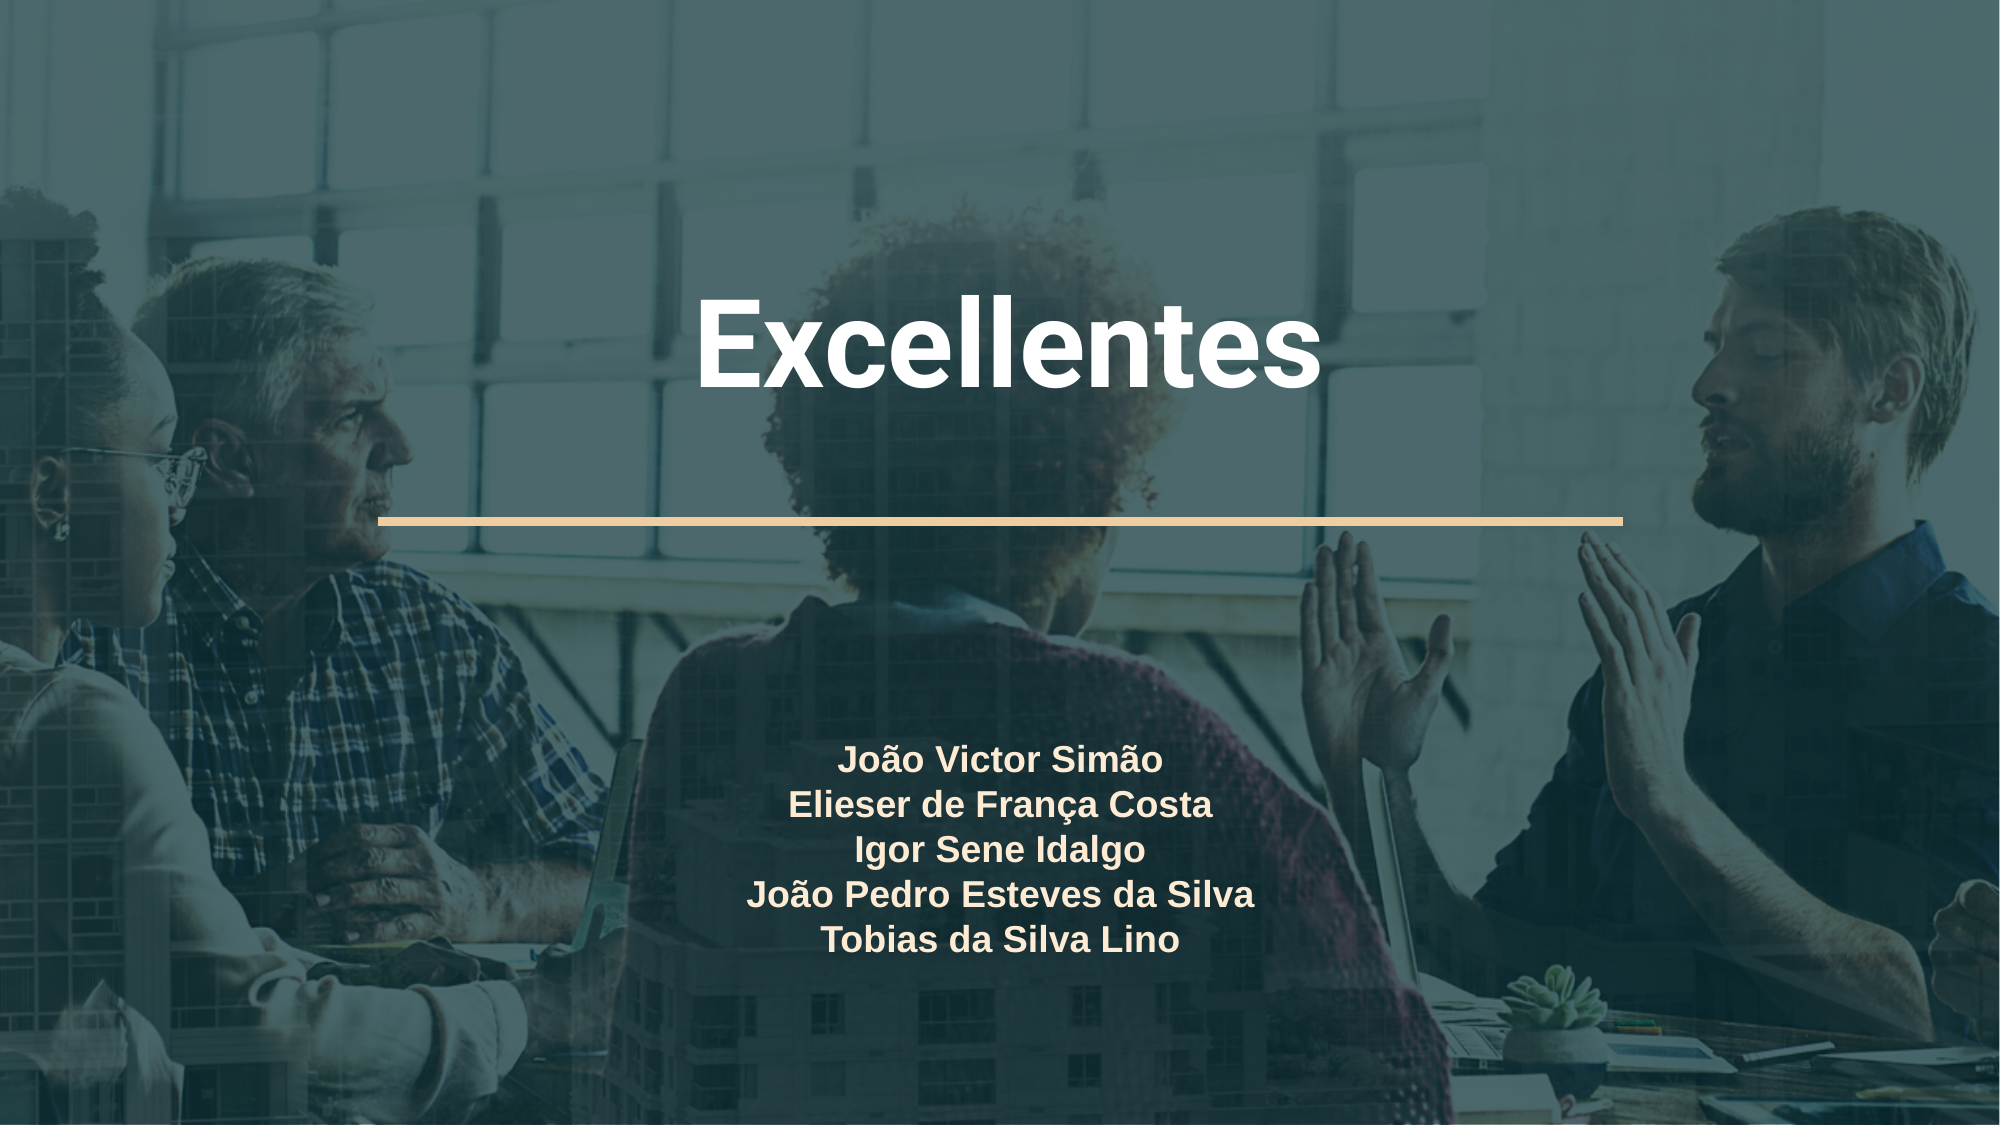

Excellentes

João Victor Simão
Elieser de França Costa
Igor Sene Idalgo
João Pedro Esteves da Silva
Tobias da Silva Lino